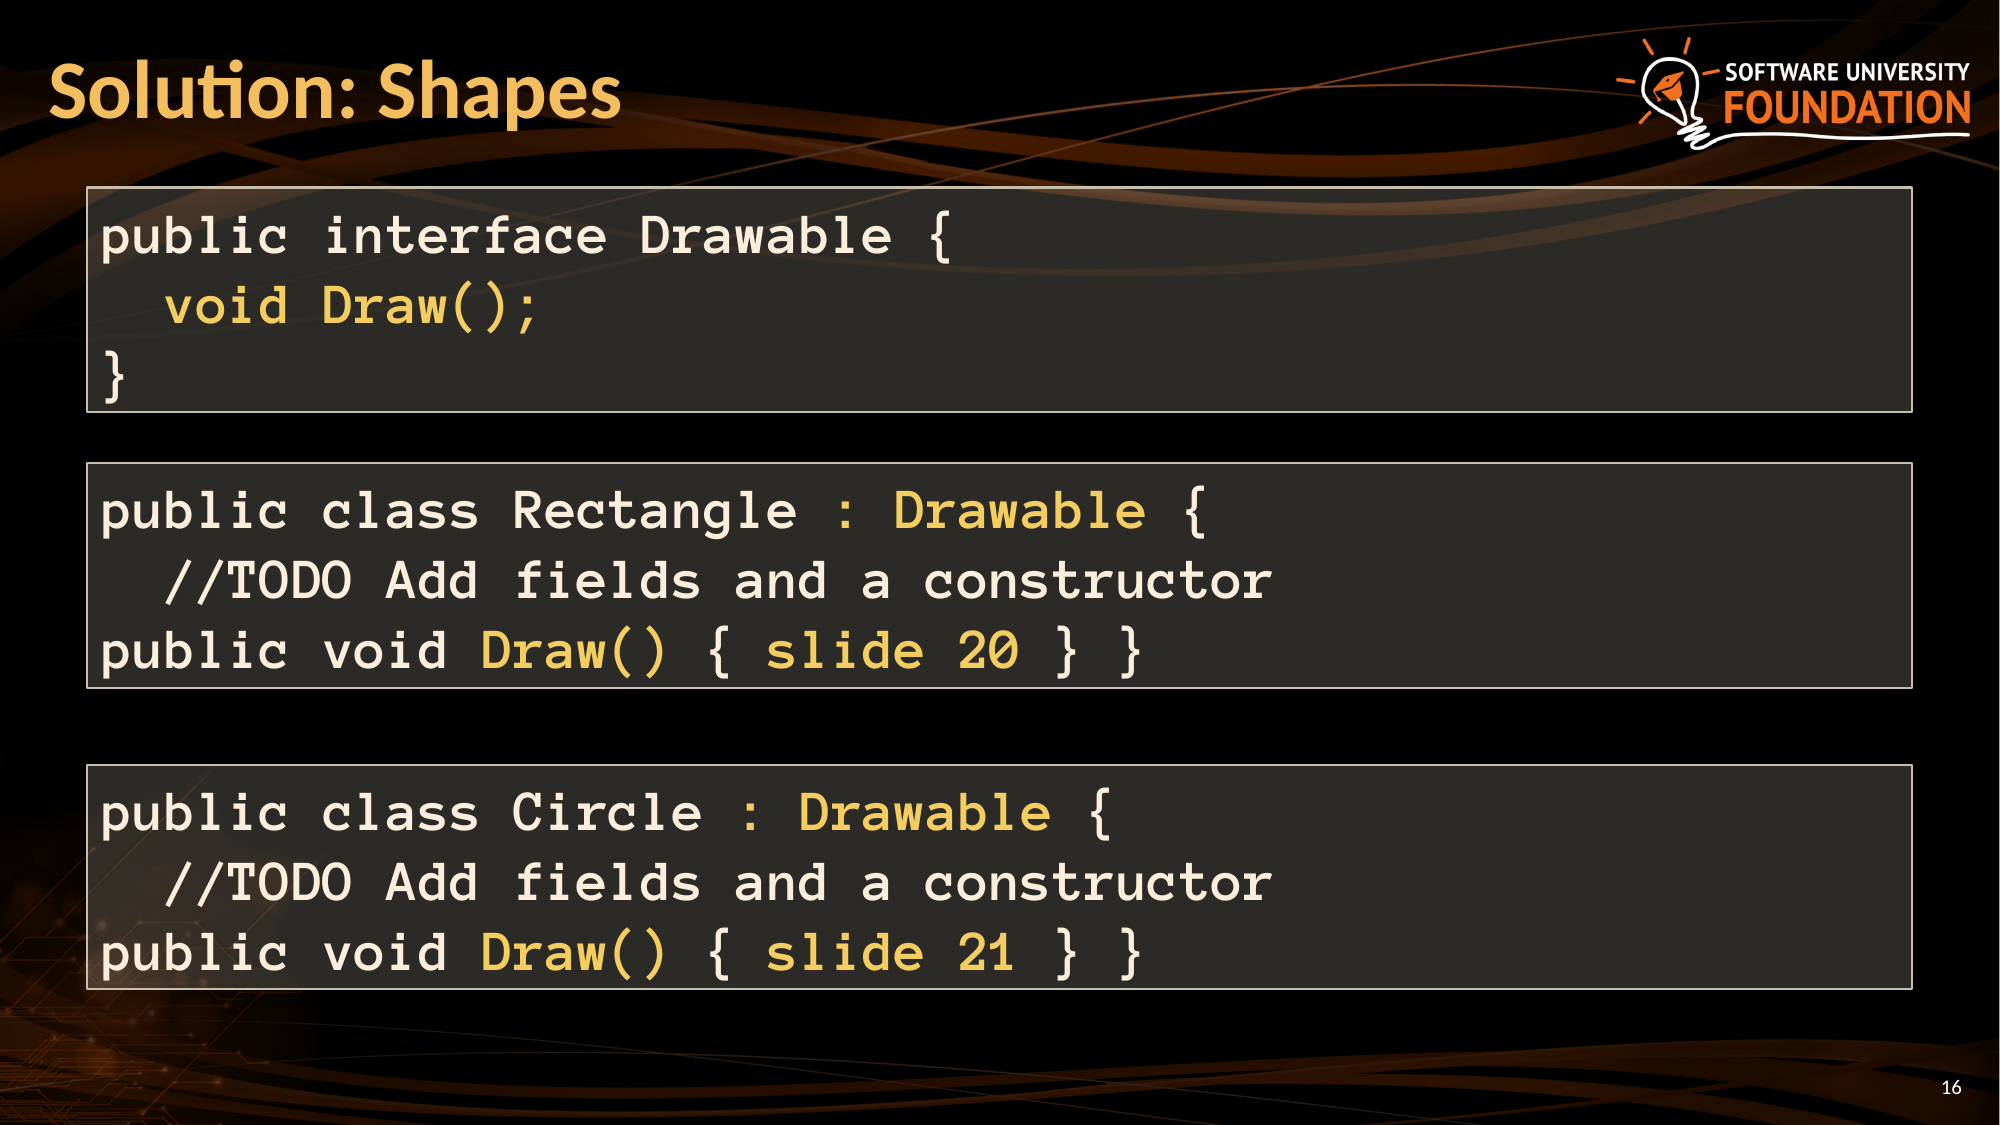

# Solution: Shapes
public interface Drawable {
  void Draw();
}
public class Rectangle : Drawable {
  //TODO Add fields and a constructor
public void Draw() { slide 20 } }
public class Circle : Drawable {
  //TODO Add fields and a constructor
public void Draw() { slide 21 } }
16